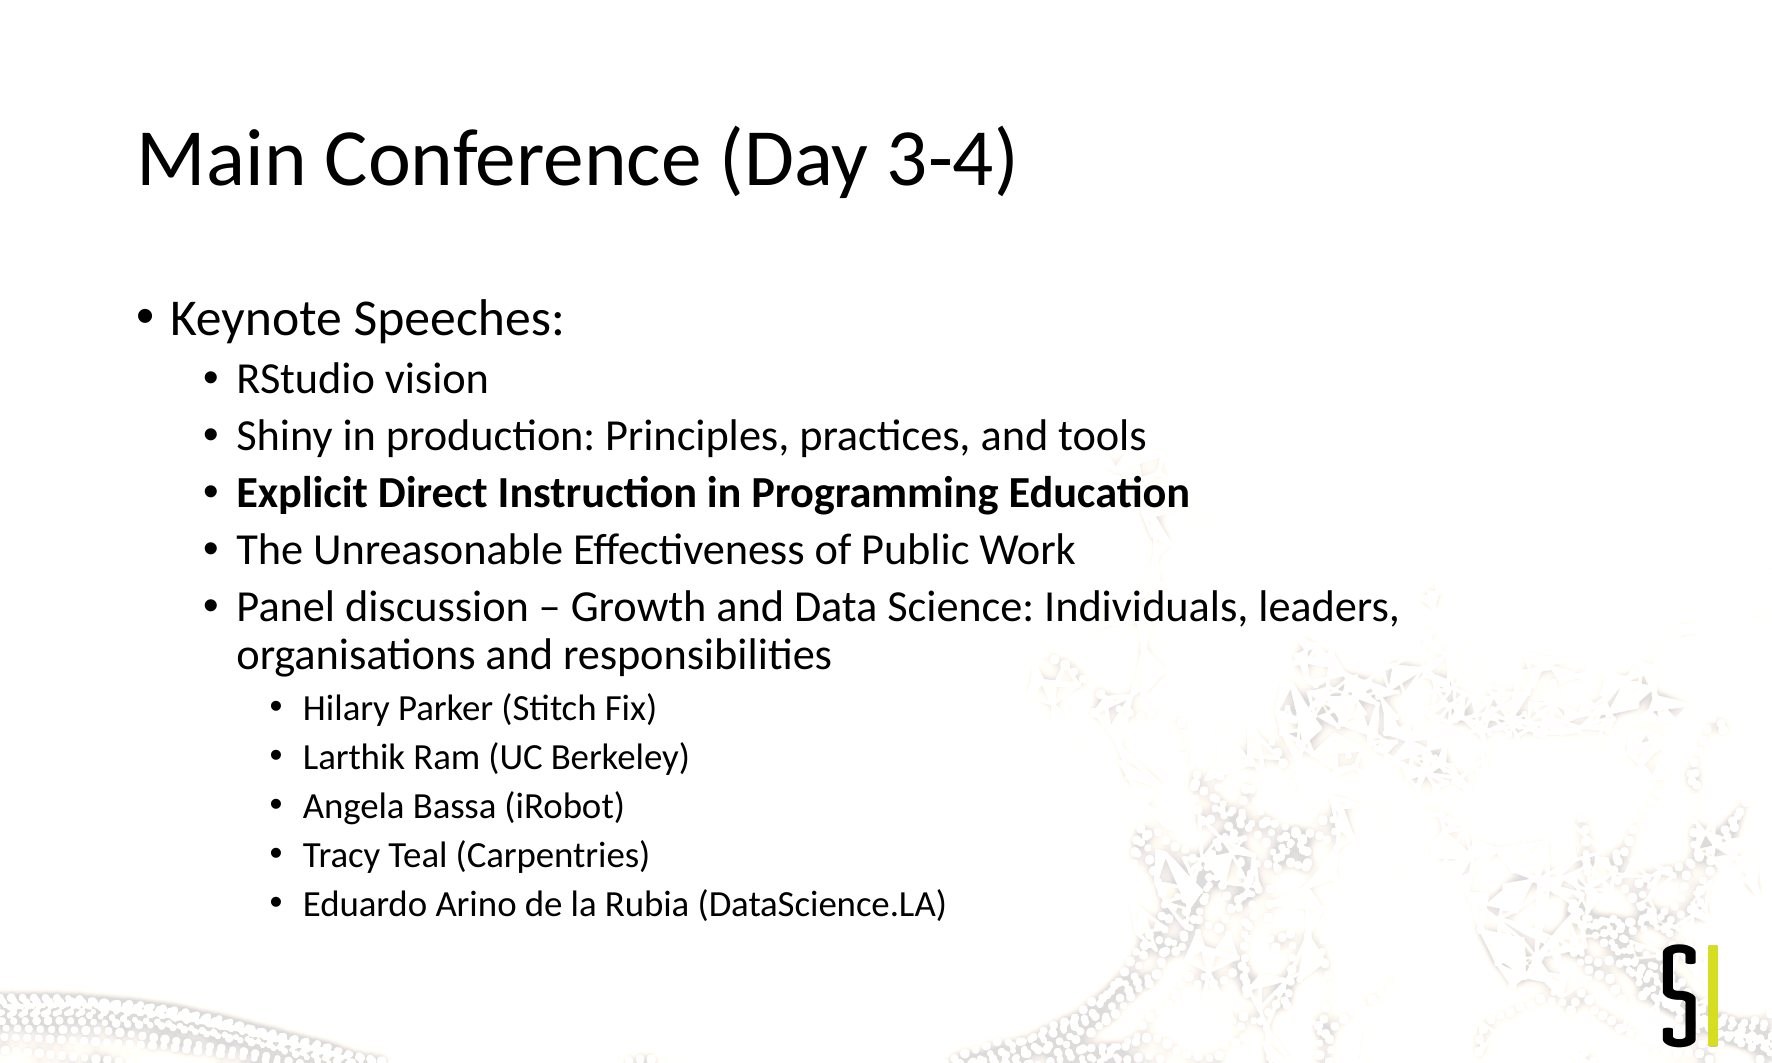

# Main Conference (Day 3-4)
Keynote Speeches:
RStudio vision
Shiny in production: Principles, practices, and tools
Explicit Direct Instruction in Programming Education
The Unreasonable Effectiveness of Public Work
Panel discussion – Growth and Data Science: Individuals, leaders, organisations and responsibilities
Hilary Parker (Stitch Fix)
Larthik Ram (UC Berkeley)
Angela Bassa (iRobot)
Tracy Teal (Carpentries)
Eduardo Arino de la Rubia (DataScience.LA)